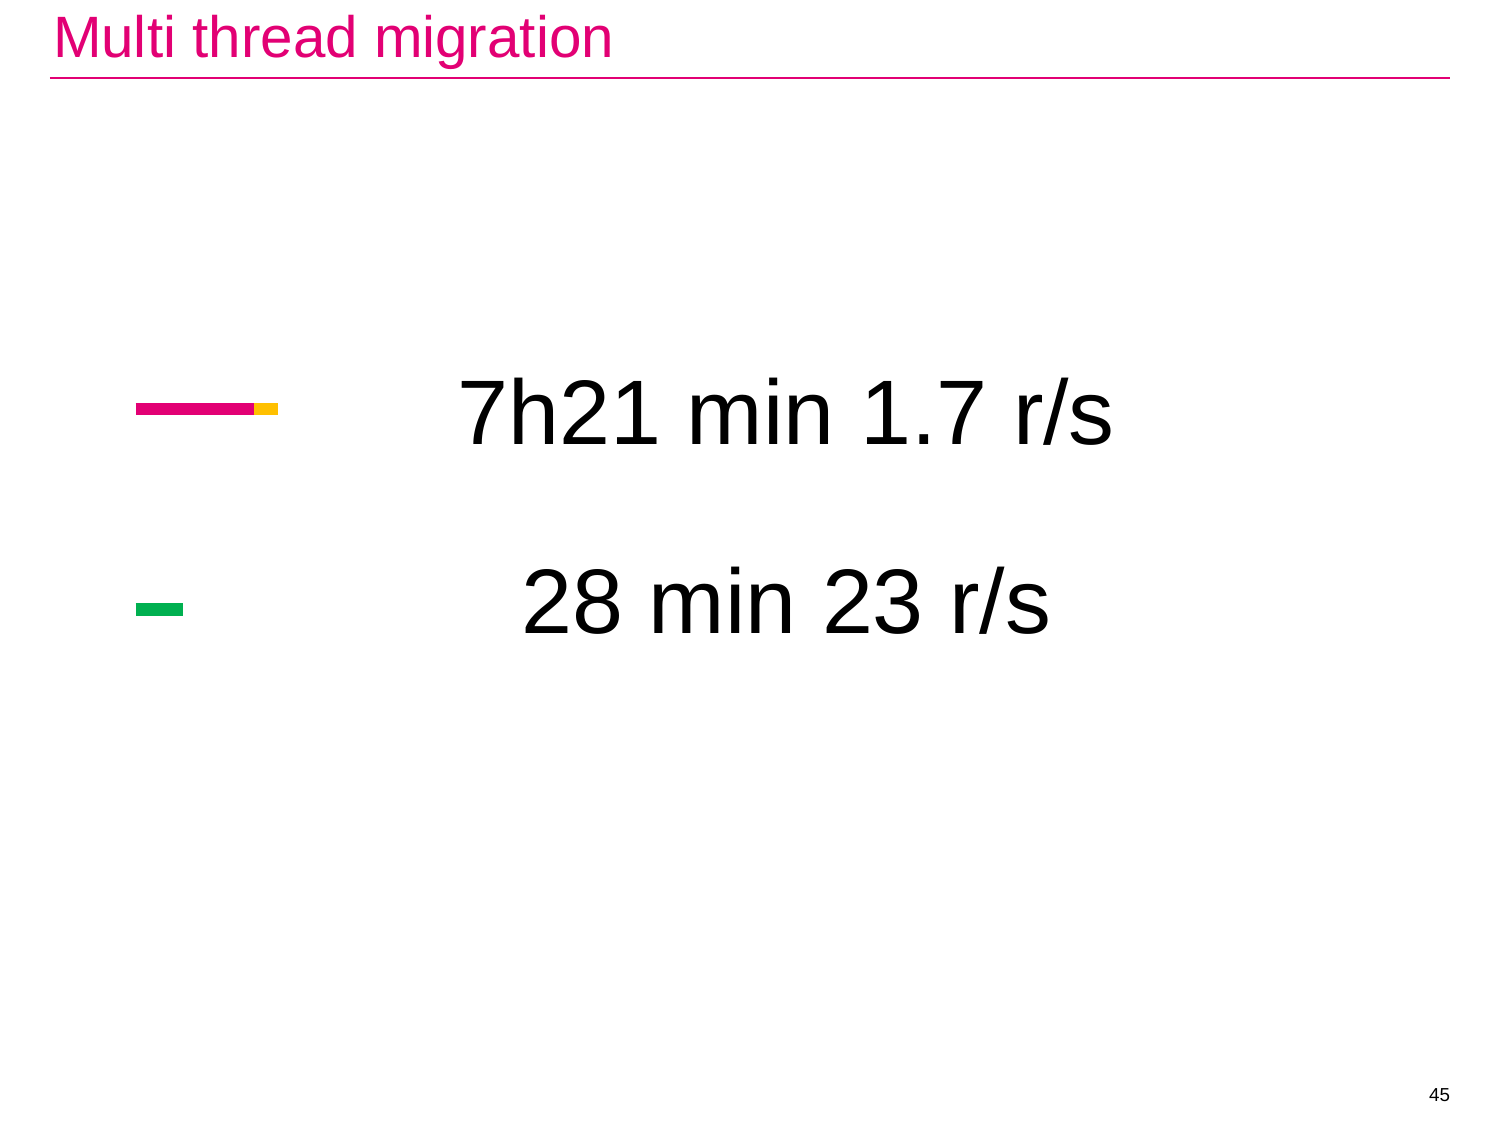

# Multi thread migration
7h21 min 1.7 r/s
28 min 23 r/s

45